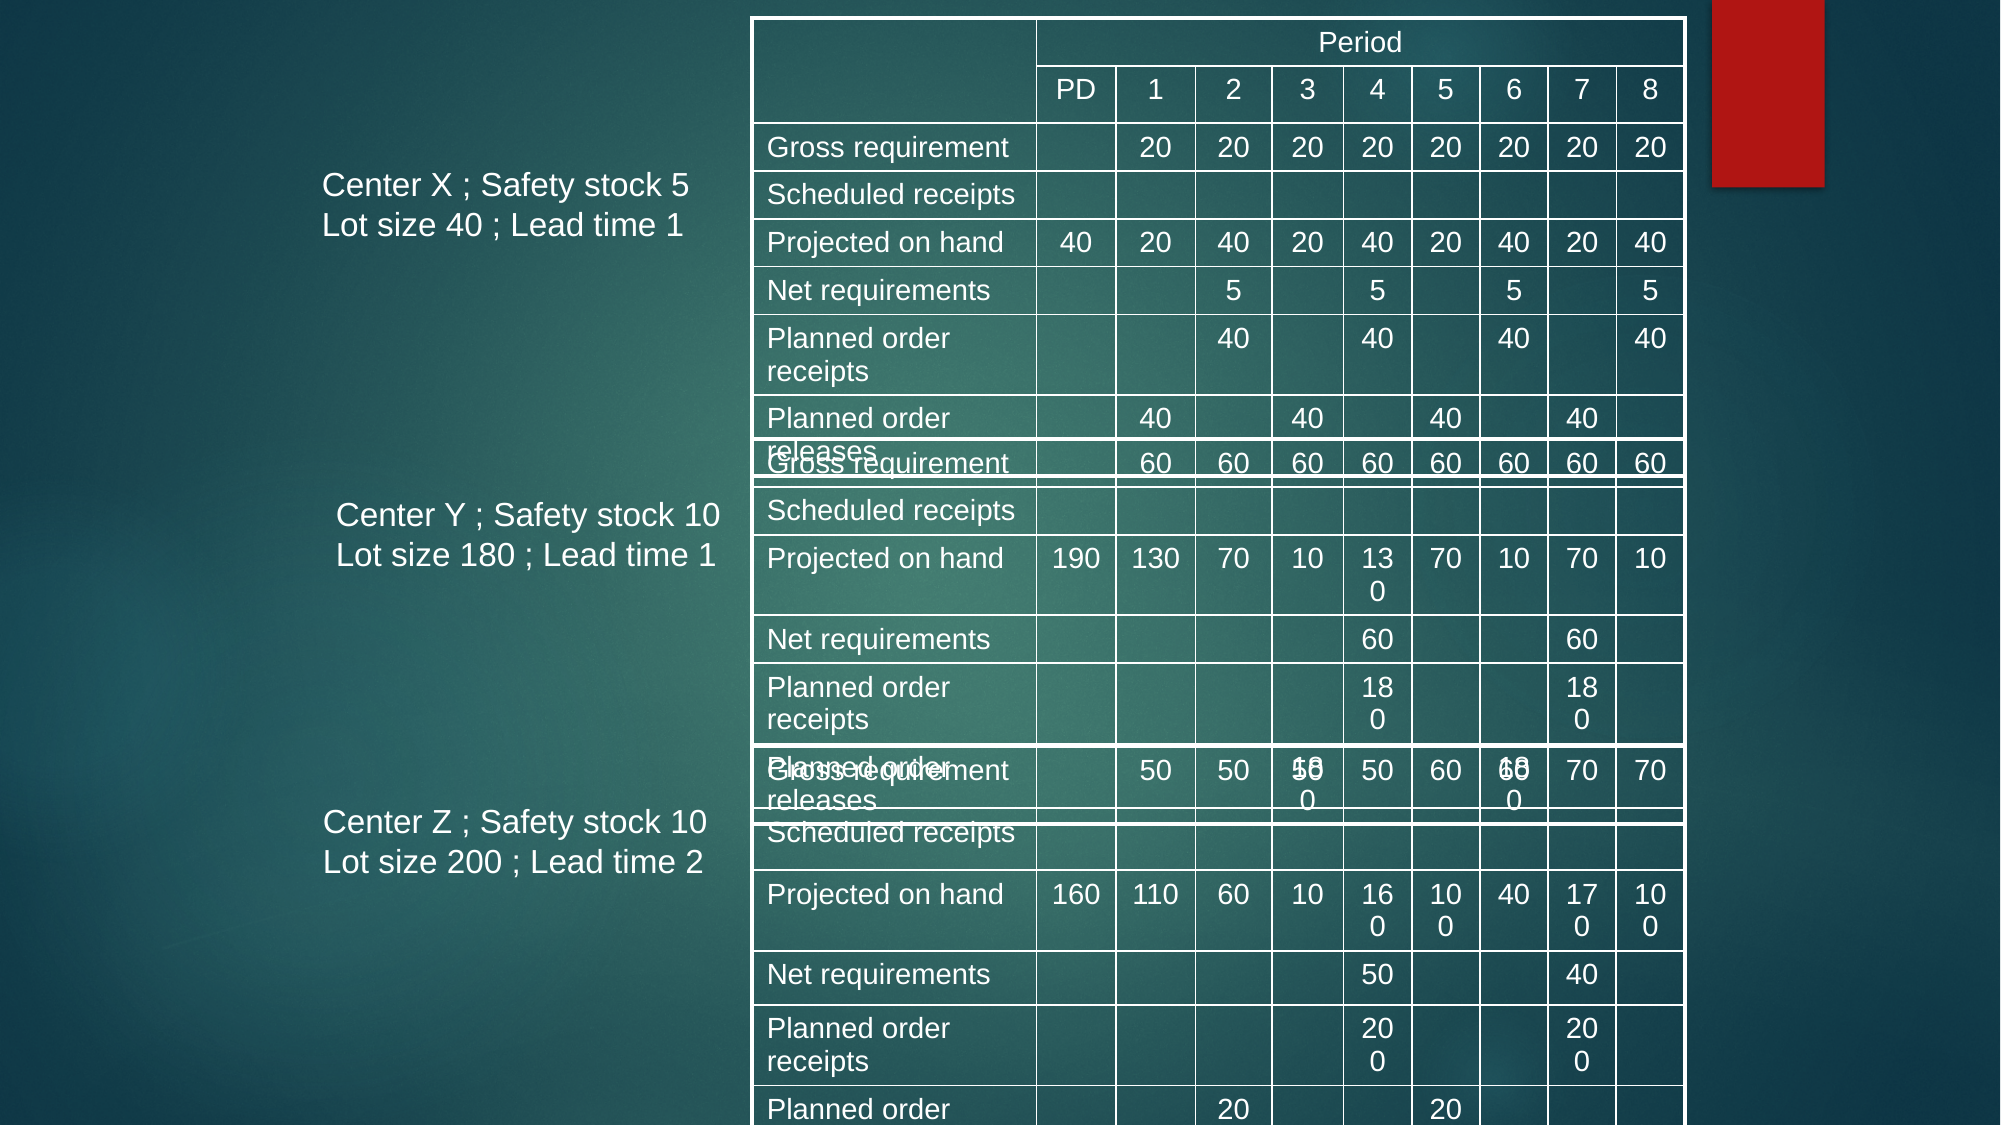

|  | Period |  |  |  |  |  |  |  |  |
| --- | --- | --- | --- | --- | --- | --- | --- | --- | --- |
|  | PD | 1 | 2 | 3 | 4 | 5 | 6 | 7 | 8 |
| Gross requirement |  | 20 | 20 | 20 | 20 | 20 | 20 | 20 | 20 |
| Scheduled receipts |  |  |  |  |  |  |  |  |  |
| Projected on hand | 40 | 20 | 40 | 20 | 40 | 20 | 40 | 20 | 40 |
| Net requirements |  |  | 5 |  | 5 |  | 5 |  | 5 |
| Planned order receipts |  |  | 40 |  | 40 |  | 40 |  | 40 |
| Planned order releases |  | 40 |  | 40 |  | 40 |  | 40 |  |
Center X ; Safety stock 5
Lot size 40 ; Lead time 1
| Gross requirement |  | 60 | 60 | 60 | 60 | 60 | 60 | 60 | 60 |
| --- | --- | --- | --- | --- | --- | --- | --- | --- | --- |
| Scheduled receipts |  |  |  |  |  |  |  |  |  |
| Projected on hand | 190 | 130 | 70 | 10 | 130 | 70 | 10 | 70 | 10 |
| Net requirements |  |  |  |  | 60 |  |  | 60 |  |
| Planned order receipts |  |  |  |  | 180 |  |  | 180 |  |
| Planned order releases |  |  |  | 180 |  |  | 180 |  |  |
Center Y ; Safety stock 10
Lot size 180 ; Lead time 1
| Gross requirement |  | 50 | 50 | 50 | 50 | 60 | 60 | 70 | 70 |
| --- | --- | --- | --- | --- | --- | --- | --- | --- | --- |
| Scheduled receipts |  |  |  |  |  |  |  |  |  |
| Projected on hand | 160 | 110 | 60 | 10 | 160 | 100 | 40 | 170 | 100 |
| Net requirements |  |  |  |  | 50 |  |  | 40 |  |
| Planned order receipts |  |  |  |  | 200 |  |  | 200 |  |
| Planned order releases |  |  | 200 |  |  | 200 |  |  |  |
Center Z ; Safety stock 10
Lot size 200 ; Lead time 2